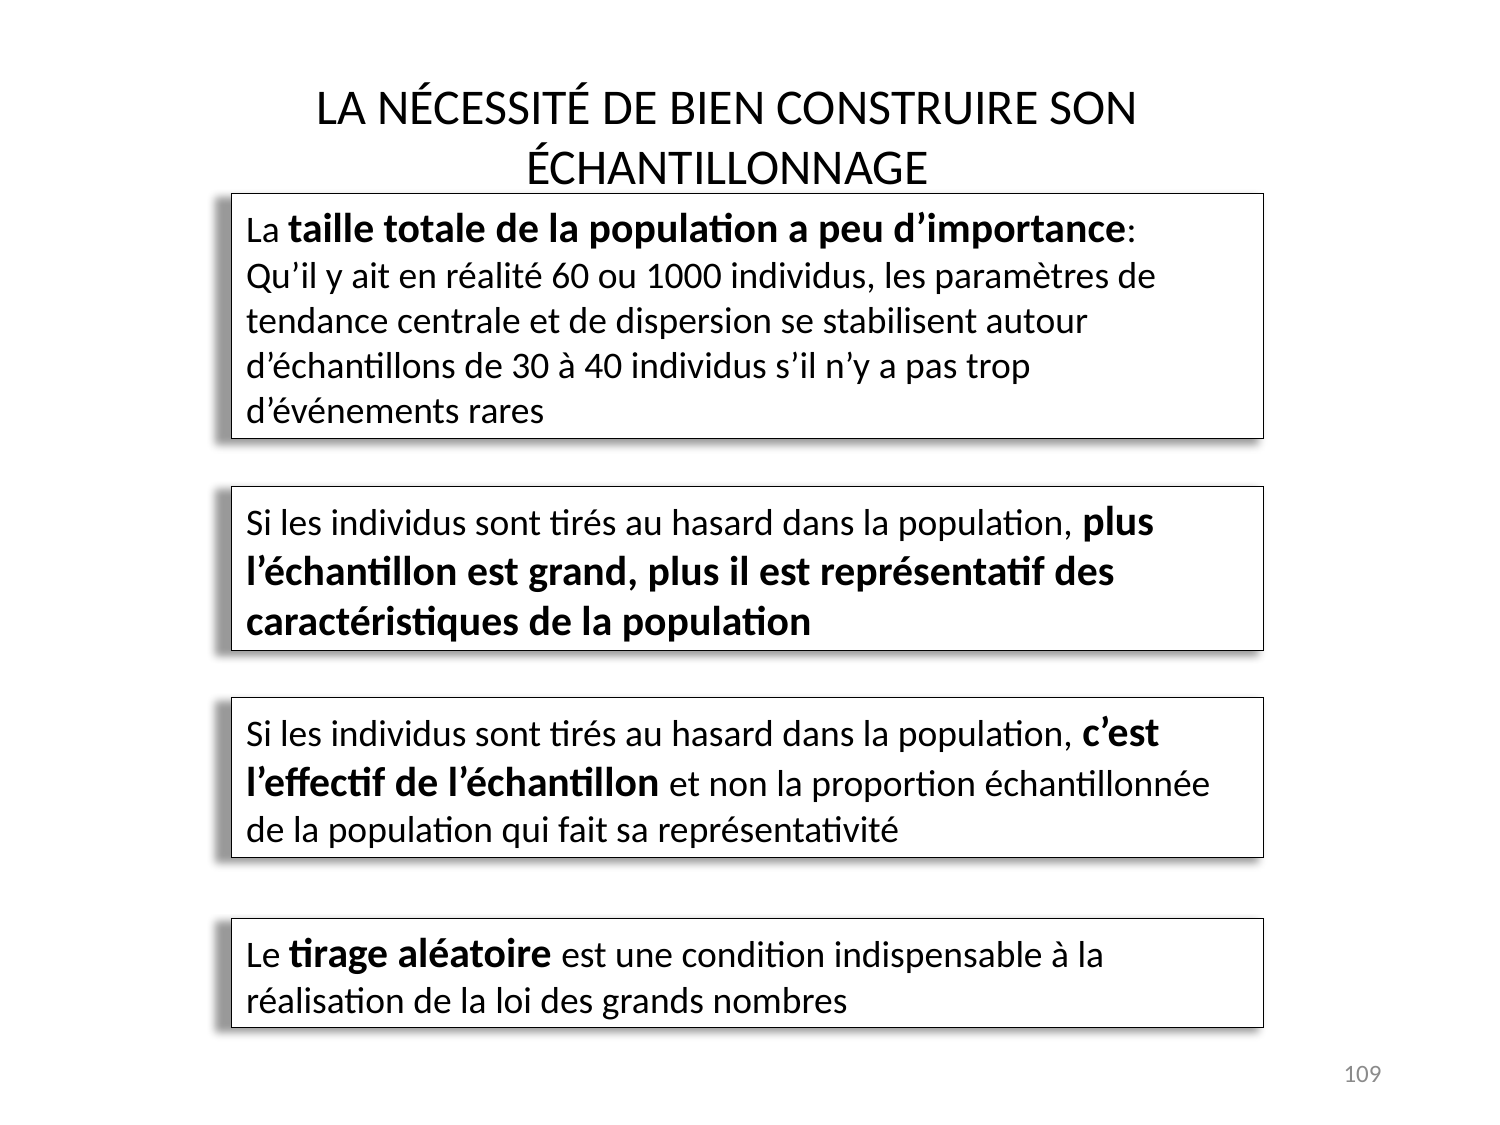

La nécessité de bien construire son échantillonnage
La taille totale de la population a peu d’importance:
Qu’il y ait en réalité 60 ou 1000 individus, les paramètres de tendance centrale et de dispersion se stabilisent autour d’échantillons de 30 à 40 individus s’il n’y a pas trop d’événements rares
Si les individus sont tirés au hasard dans la population, plus l’échantillon est grand, plus il est représentatif des caractéristiques de la population
Si les individus sont tirés au hasard dans la population, c’est l’effectif de l’échantillon et non la proportion échantillonnée de la population qui fait sa représentativité
Le tirage aléatoire est une condition indispensable à la réalisation de la loi des grands nombres
109